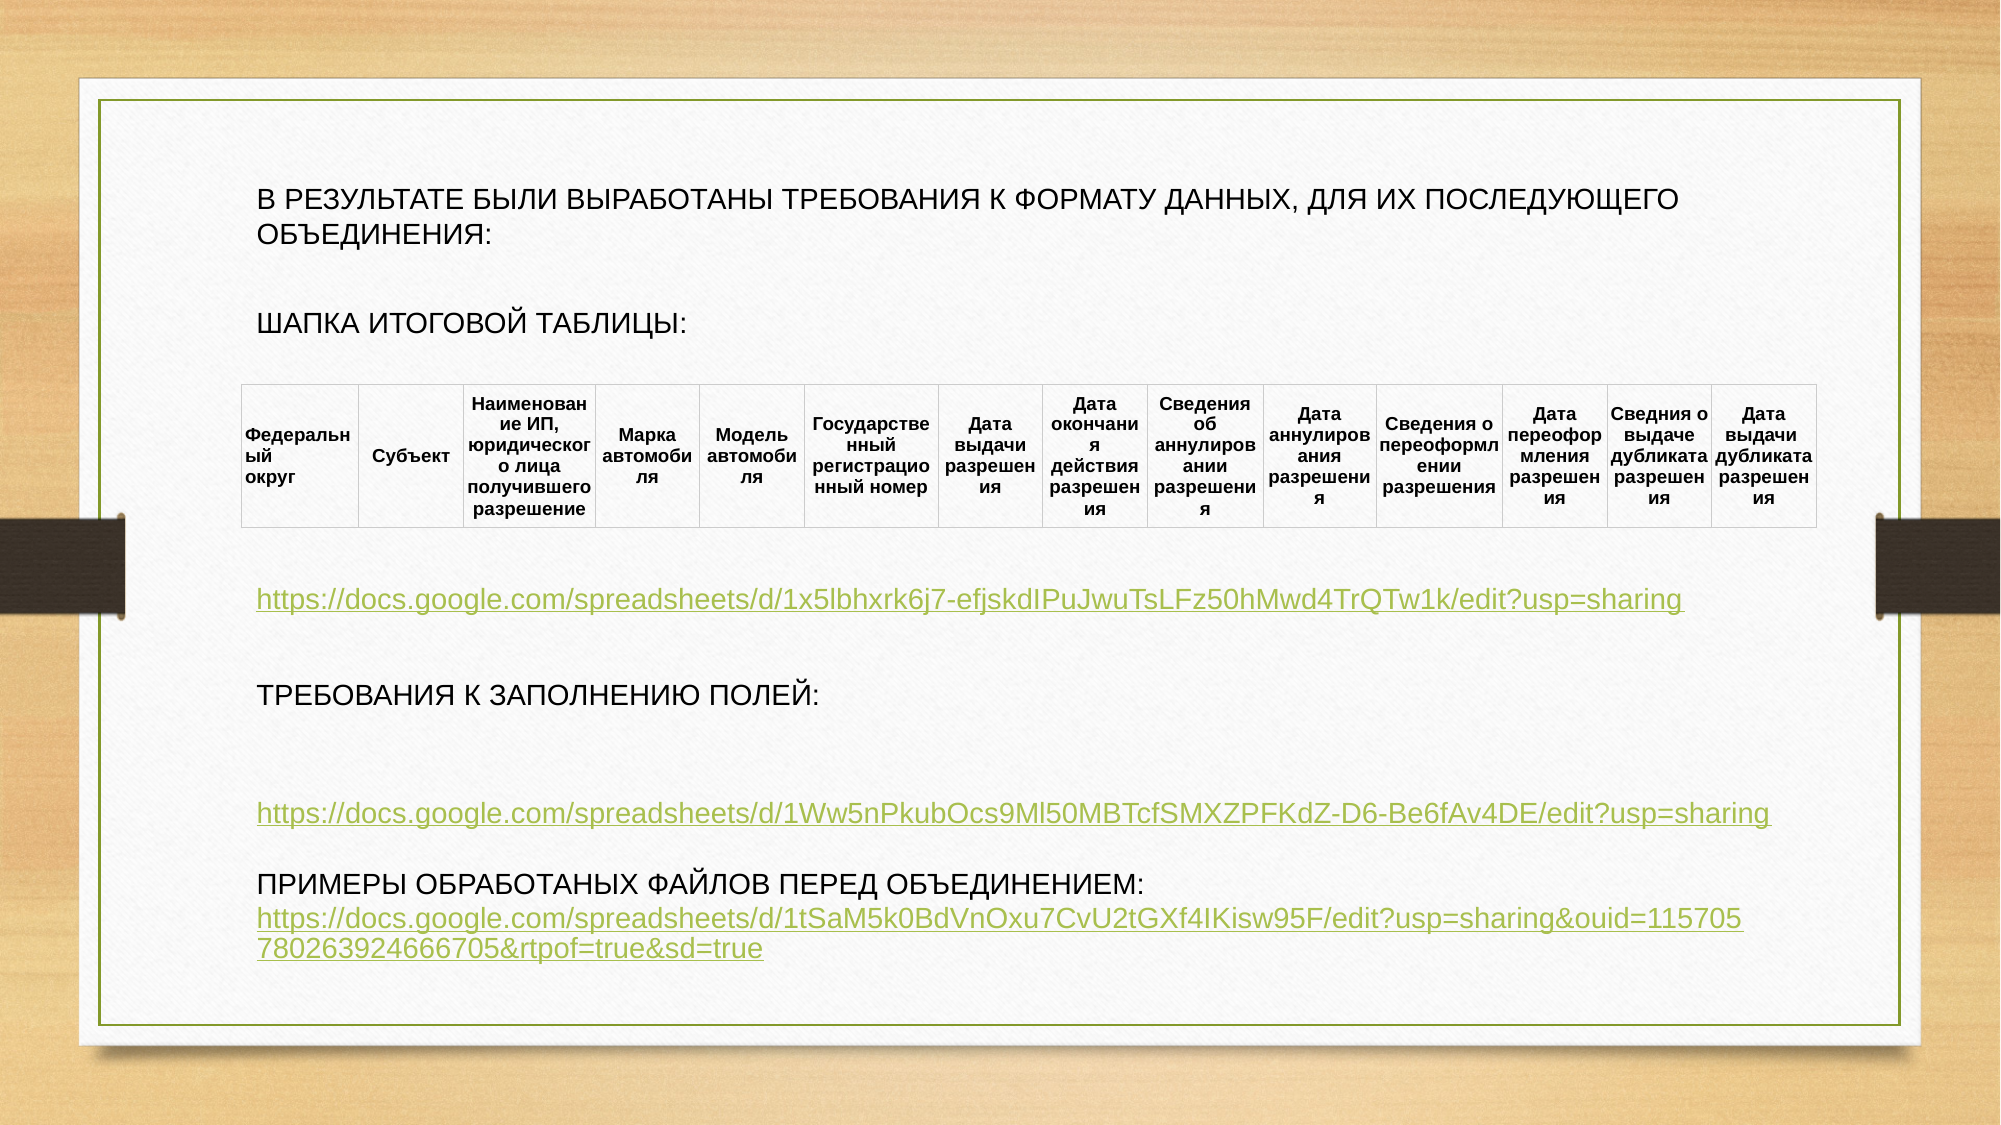

В РЕЗУЛЬТАТЕ БЫЛИ ВЫРАБОТАНЫ ТРЕБОВАНИЯ К ФОРМАТУ ДАННЫХ, ДЛЯ ИХ ПОСЛЕДУЮЩЕГО ОБЪЕДИНЕНИЯ:
ШАПКА ИТОГОВОЙ ТАБЛИЦЫ:
| Федеральный округ | Субъект | Наименование ИП, юридического лица получившего разрешение | Марка автомобиля | Модель автомобиля | Государственный регистрационный номер | Дата выдачи разрешения | Дата окончания действия разрешения | Сведения об аннулировании разрешения | Дата аннулирования разрешения | Сведения о переоформлении разрешения | Дата переоформления разрешения | Сведния о выдаче дубликата разрешения | Дата выдачи дубликата разрешения |
| --- | --- | --- | --- | --- | --- | --- | --- | --- | --- | --- | --- | --- | --- |
https://docs.google.com/spreadsheets/d/1x5lbhxrk6j7-efjskdIPuJwuTsLFz50hMwd4TrQTw1k/edit?usp=sharing
ТРЕБОВАНИЯ К ЗАПОЛНЕНИЮ ПОЛЕЙ:
https://docs.google.com/spreadsheets/d/1Ww5nPkubOcs9Ml50MBTcfSMXZPFKdZ-D6-Be6fAv4DE/edit?usp=sharing
ПРИМЕРЫ ОБРАБОТАНЫХ ФАЙЛОВ ПЕРЕД ОБЪЕДИНЕНИЕМ:
https://docs.google.com/spreadsheets/d/1tSaM5k0BdVnOxu7CvU2tGXf4IKisw95F/edit?usp=sharing&ouid=115705780263924666705&rtpof=true&sd=true